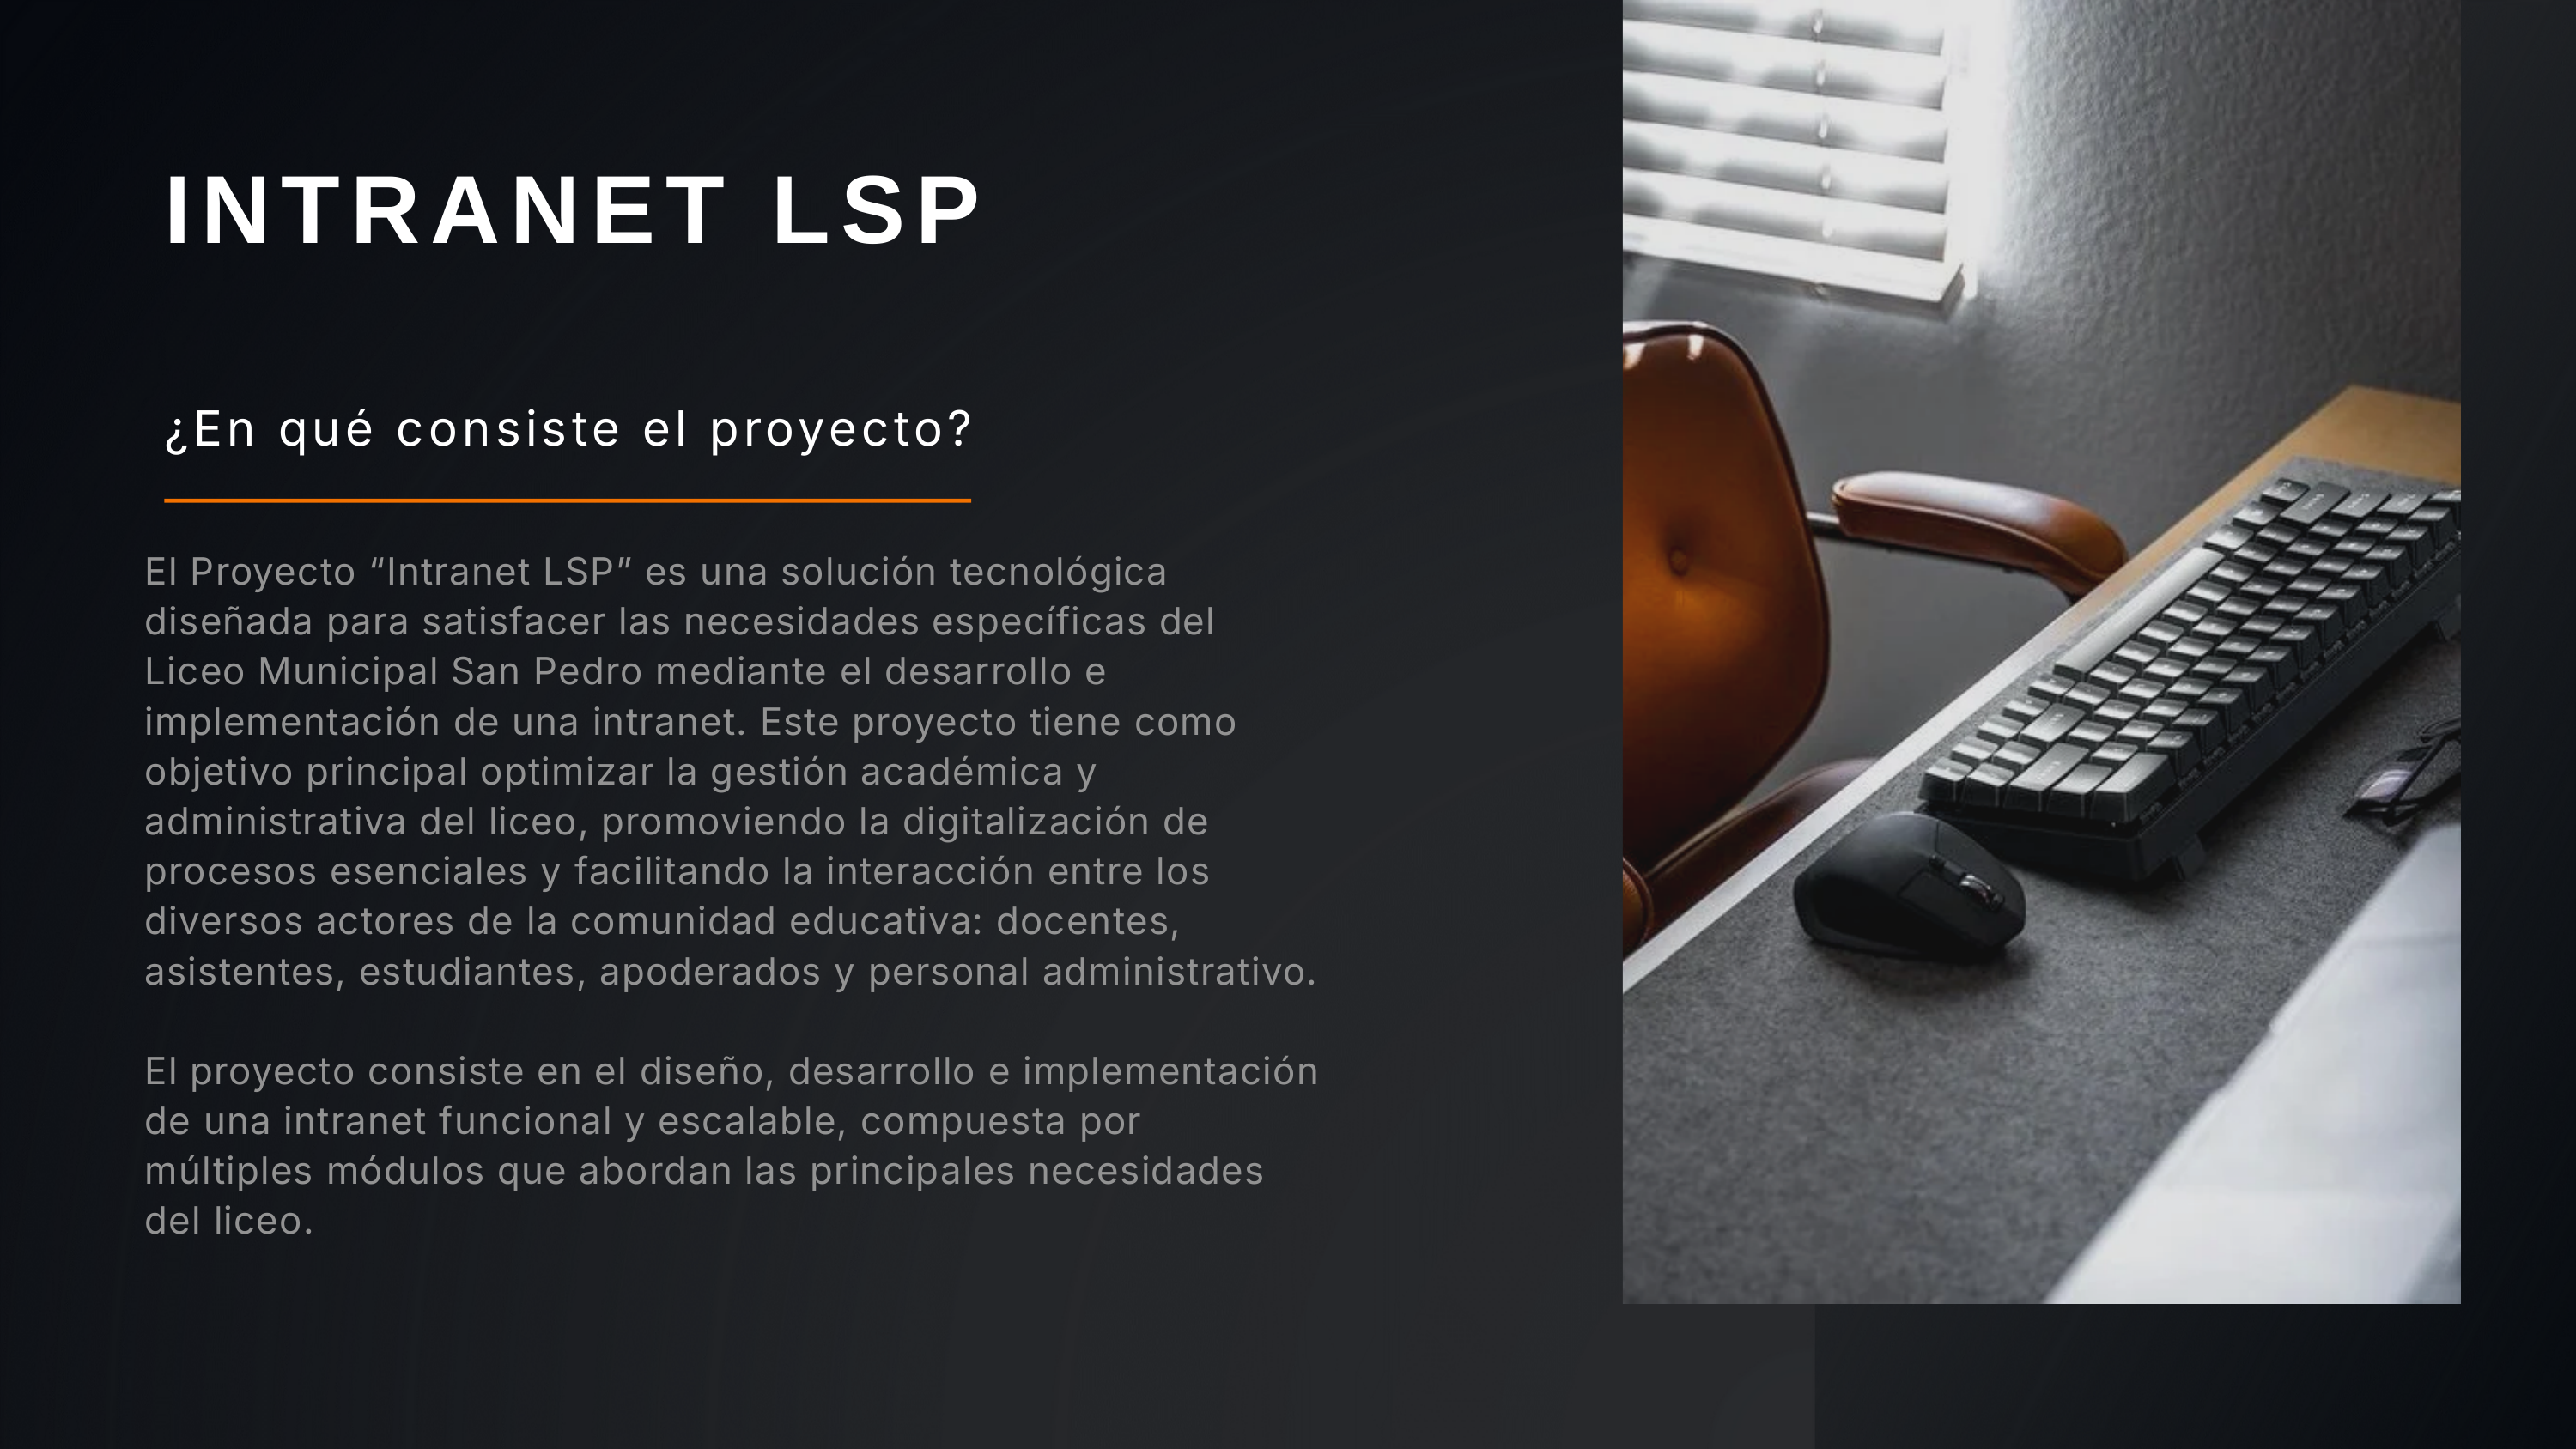

INTRANET LSP
¿En qué consiste el proyecto?

El Proyecto “Intranet LSP” es una solución tecnológica diseñada para satisfacer las necesidades específicas del Liceo Municipal San Pedro mediante el desarrollo e implementación de una intranet. Este proyecto tiene como objetivo principal optimizar la gestión académica y administrativa del liceo, promoviendo la digitalización de procesos esenciales y facilitando la interacción entre los diversos actores de la comunidad educativa: docentes, asistentes, estudiantes, apoderados y personal administrativo.

El proyecto consiste en el diseño, desarrollo e implementación de una intranet funcional y escalable, compuesta por múltiples módulos que abordan las principales necesidades del liceo.